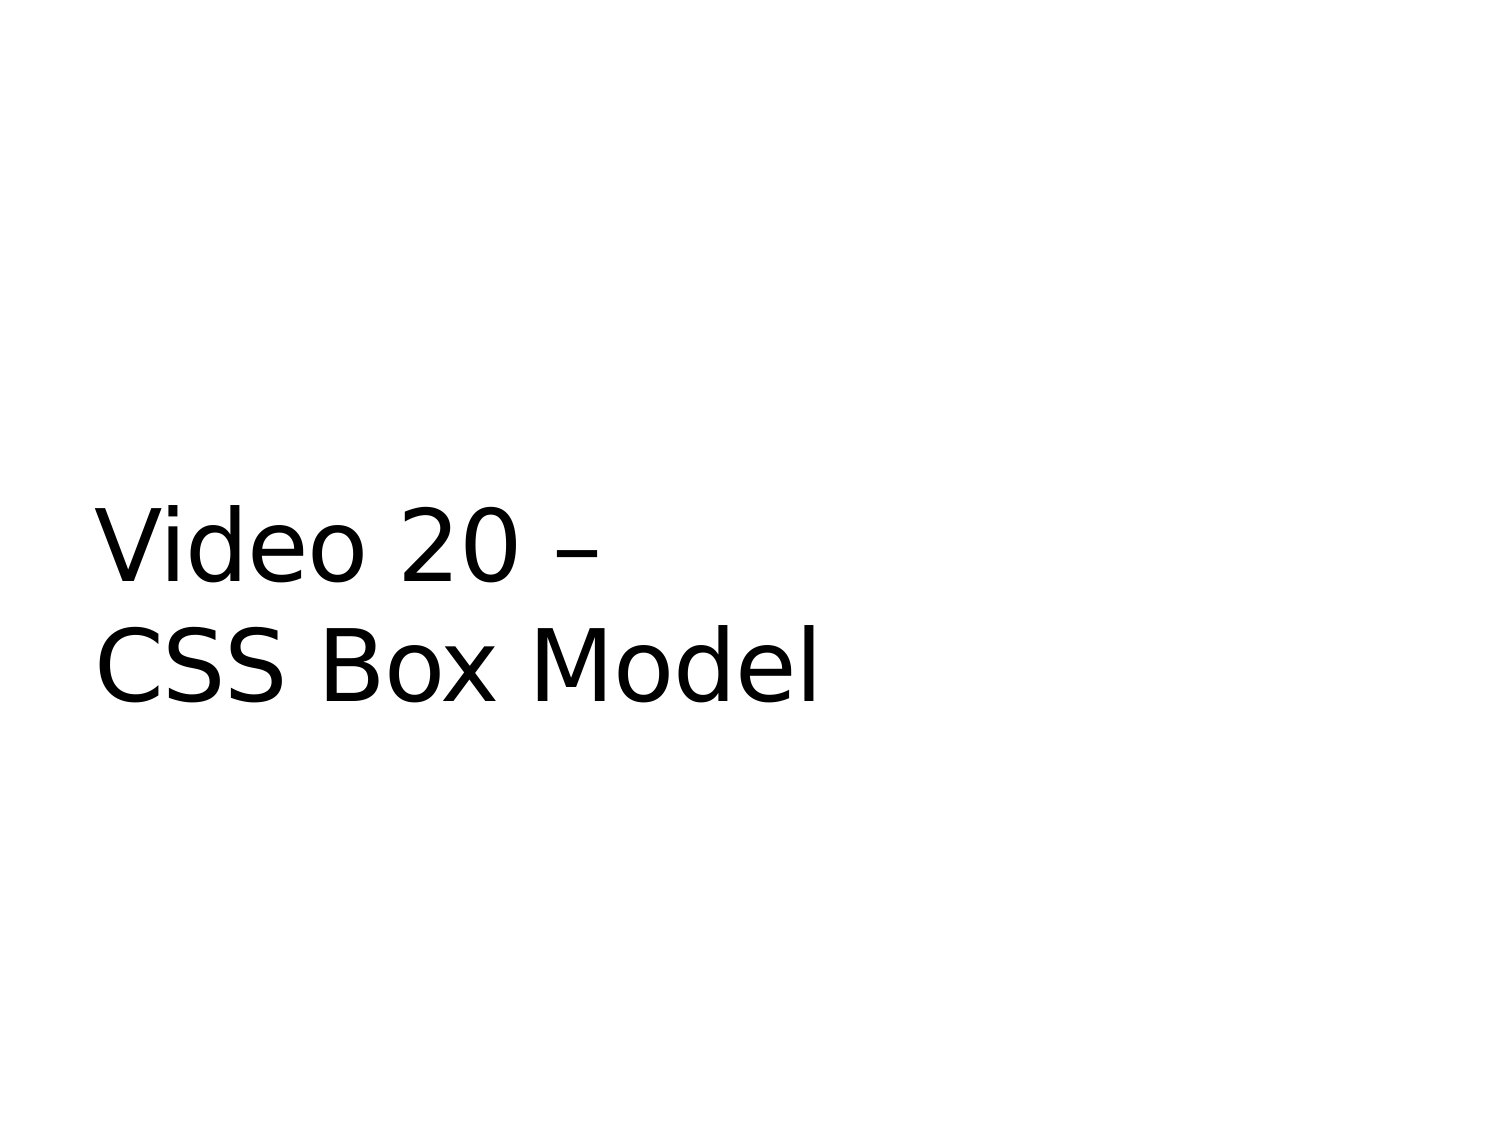

# Video 20 – CSS Box Model